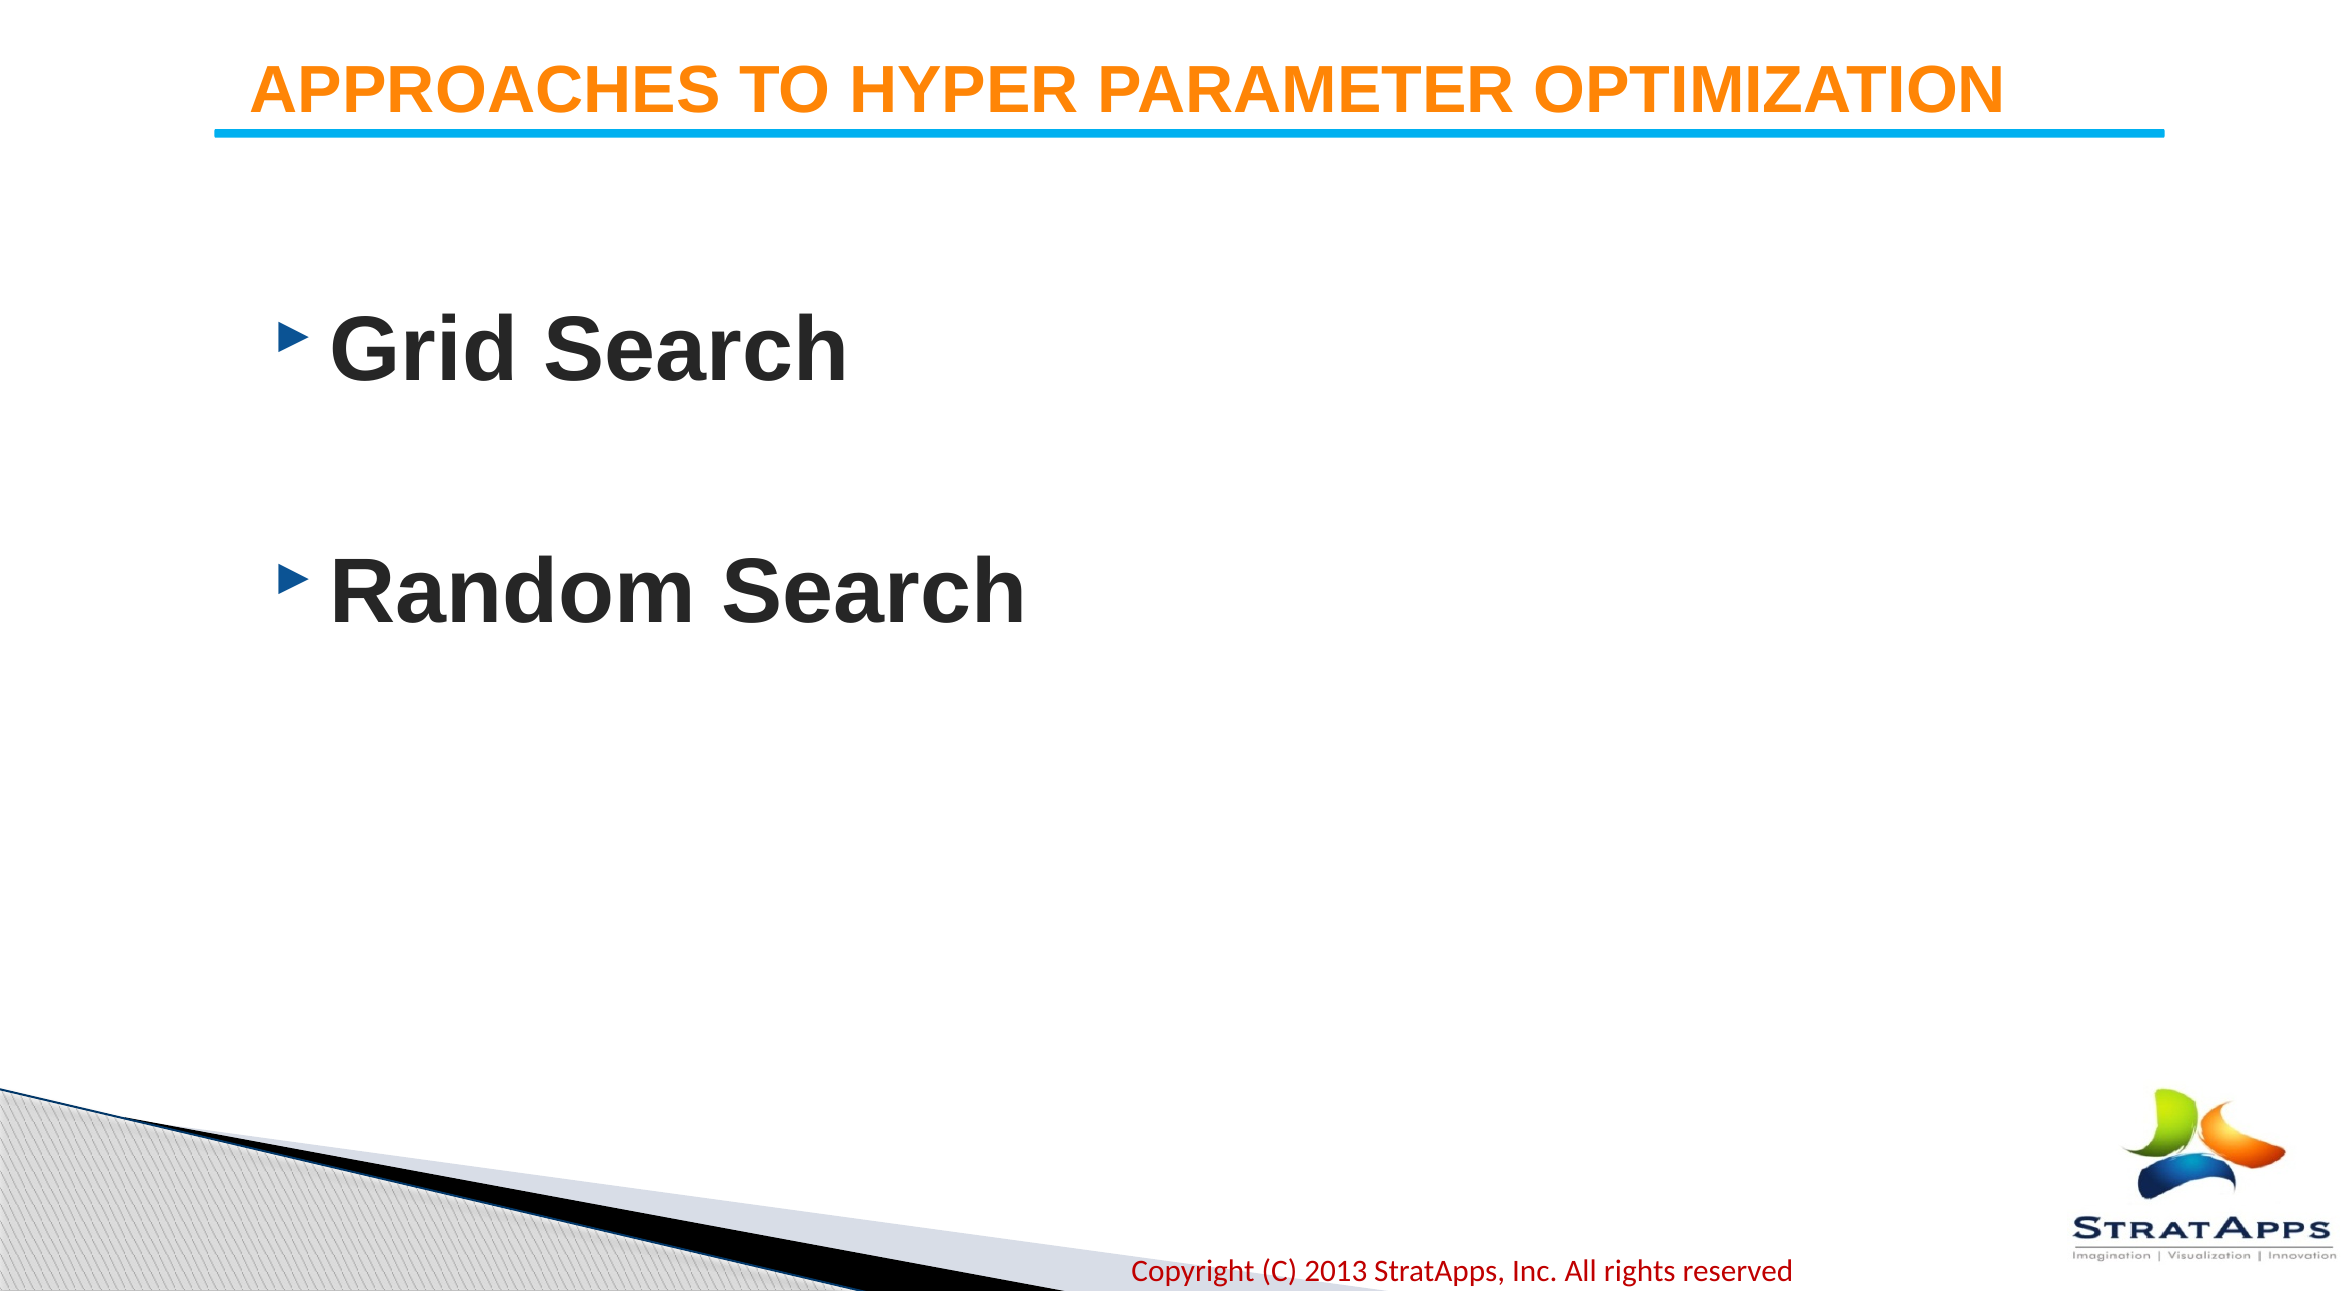

APPROACHES TO HYPER PARAMETER OPTIMIZATION
Grid Search

Random Search